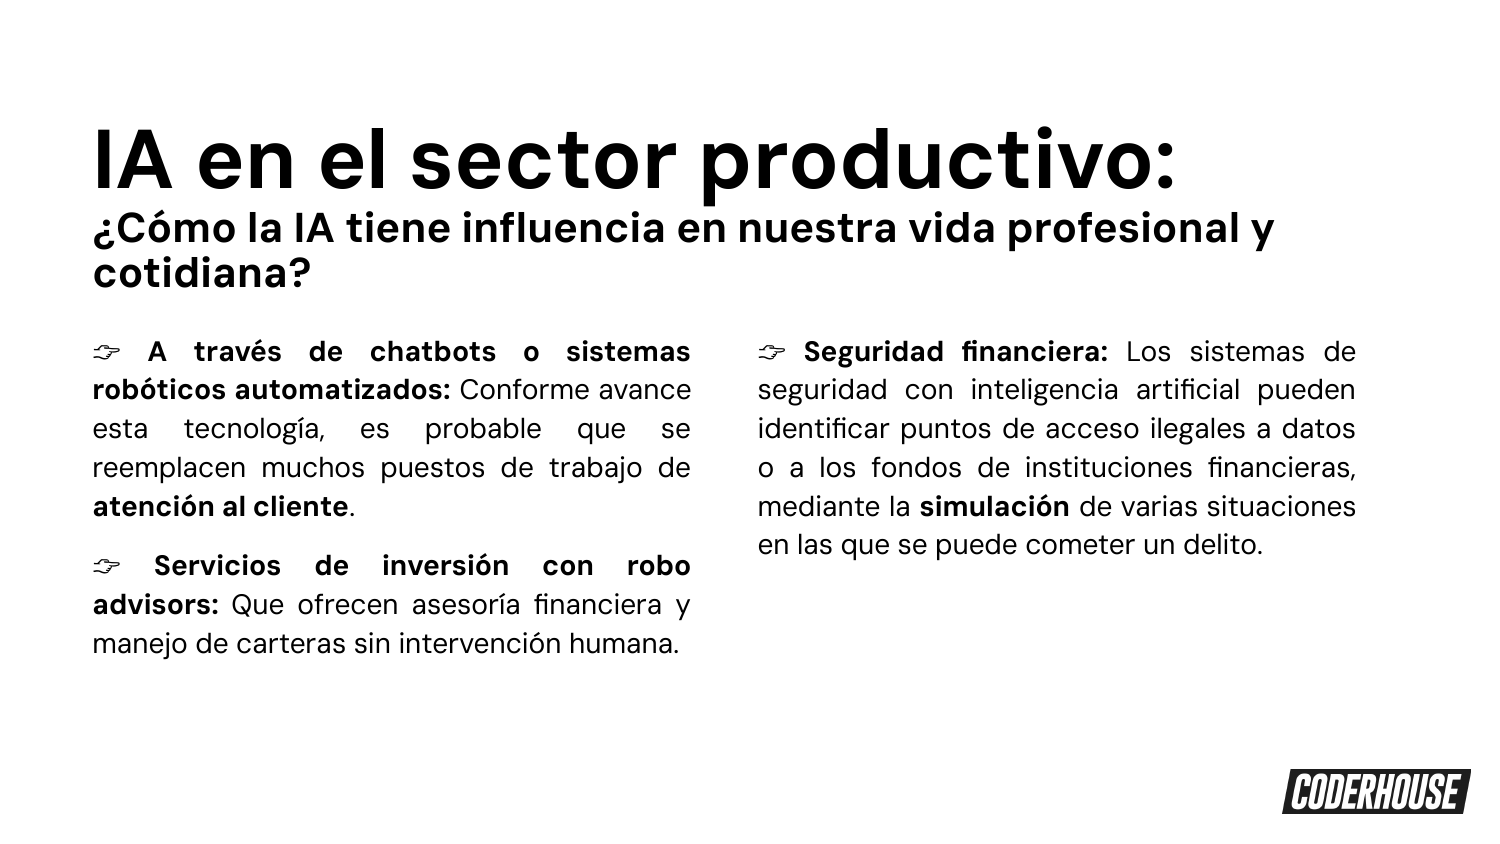

IA en el sector productivo:
¿Cómo la IA tiene influencia en nuestra vida profesional y cotidiana?
👉 A través de chatbots o sistemas robóticos automatizados: Conforme avance esta tecnología, es probable que se reemplacen muchos puestos de trabajo de atención al cliente.
👉 Servicios de inversión con robo advisors: Que ofrecen asesoría financiera y manejo de carteras sin intervención humana.

👉 Seguridad financiera: Los sistemas de seguridad con inteligencia artificial pueden identificar puntos de acceso ilegales a datos o a los fondos de instituciones financieras, mediante la simulación de varias situaciones en las que se puede cometer un delito.